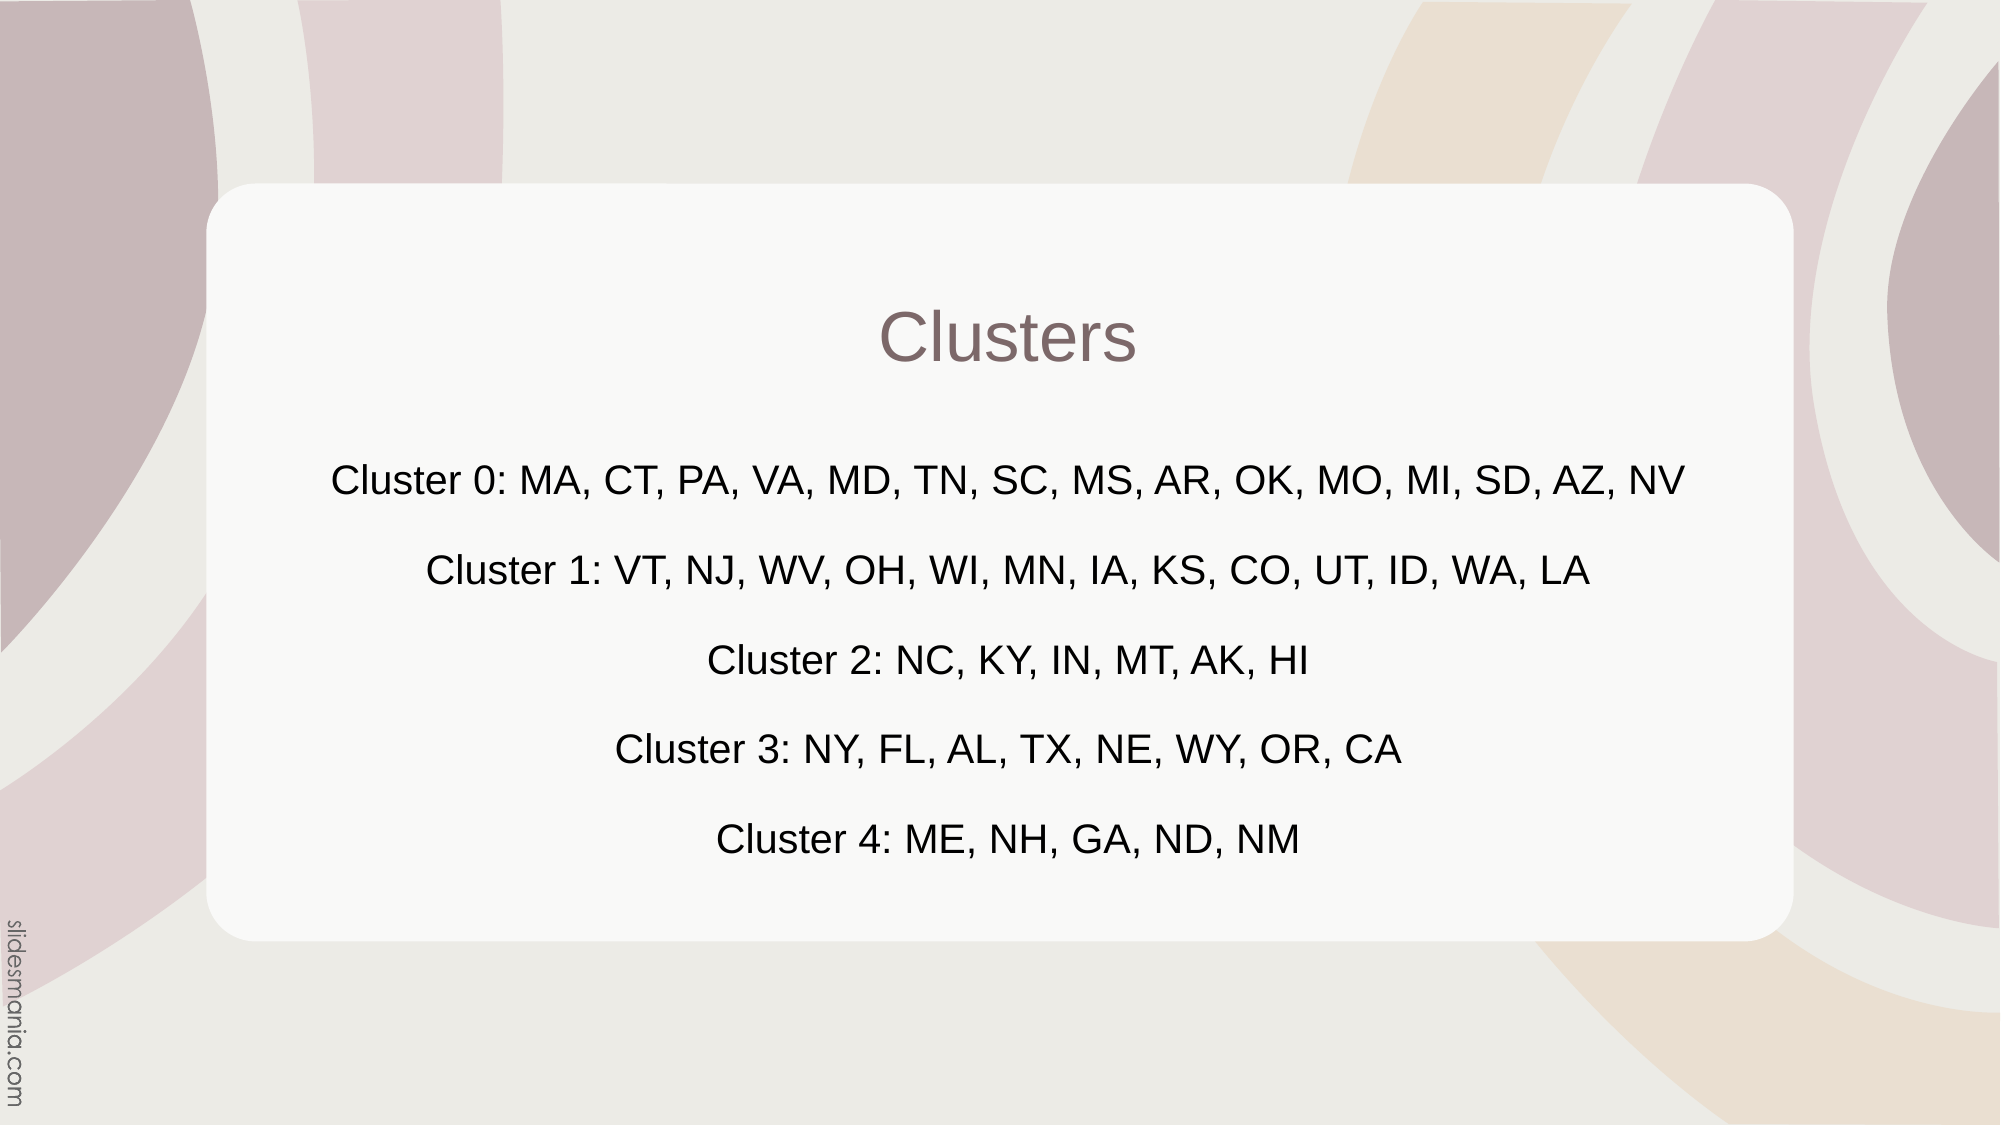

# Clusters
Cluster 0: MA, CT, PA, VA, MD, TN, SC, MS, AR, OK, MO, MI, SD, AZ, NV
Cluster 1: VT, NJ, WV, OH, WI, MN, IA, KS, CO, UT, ID, WA, LA
Cluster 2: NC, KY, IN, MT, AK, HI
Cluster 3: NY, FL, AL, TX, NE, WY, OR, CA
Cluster 4: ME, NH, GA, ND, NM